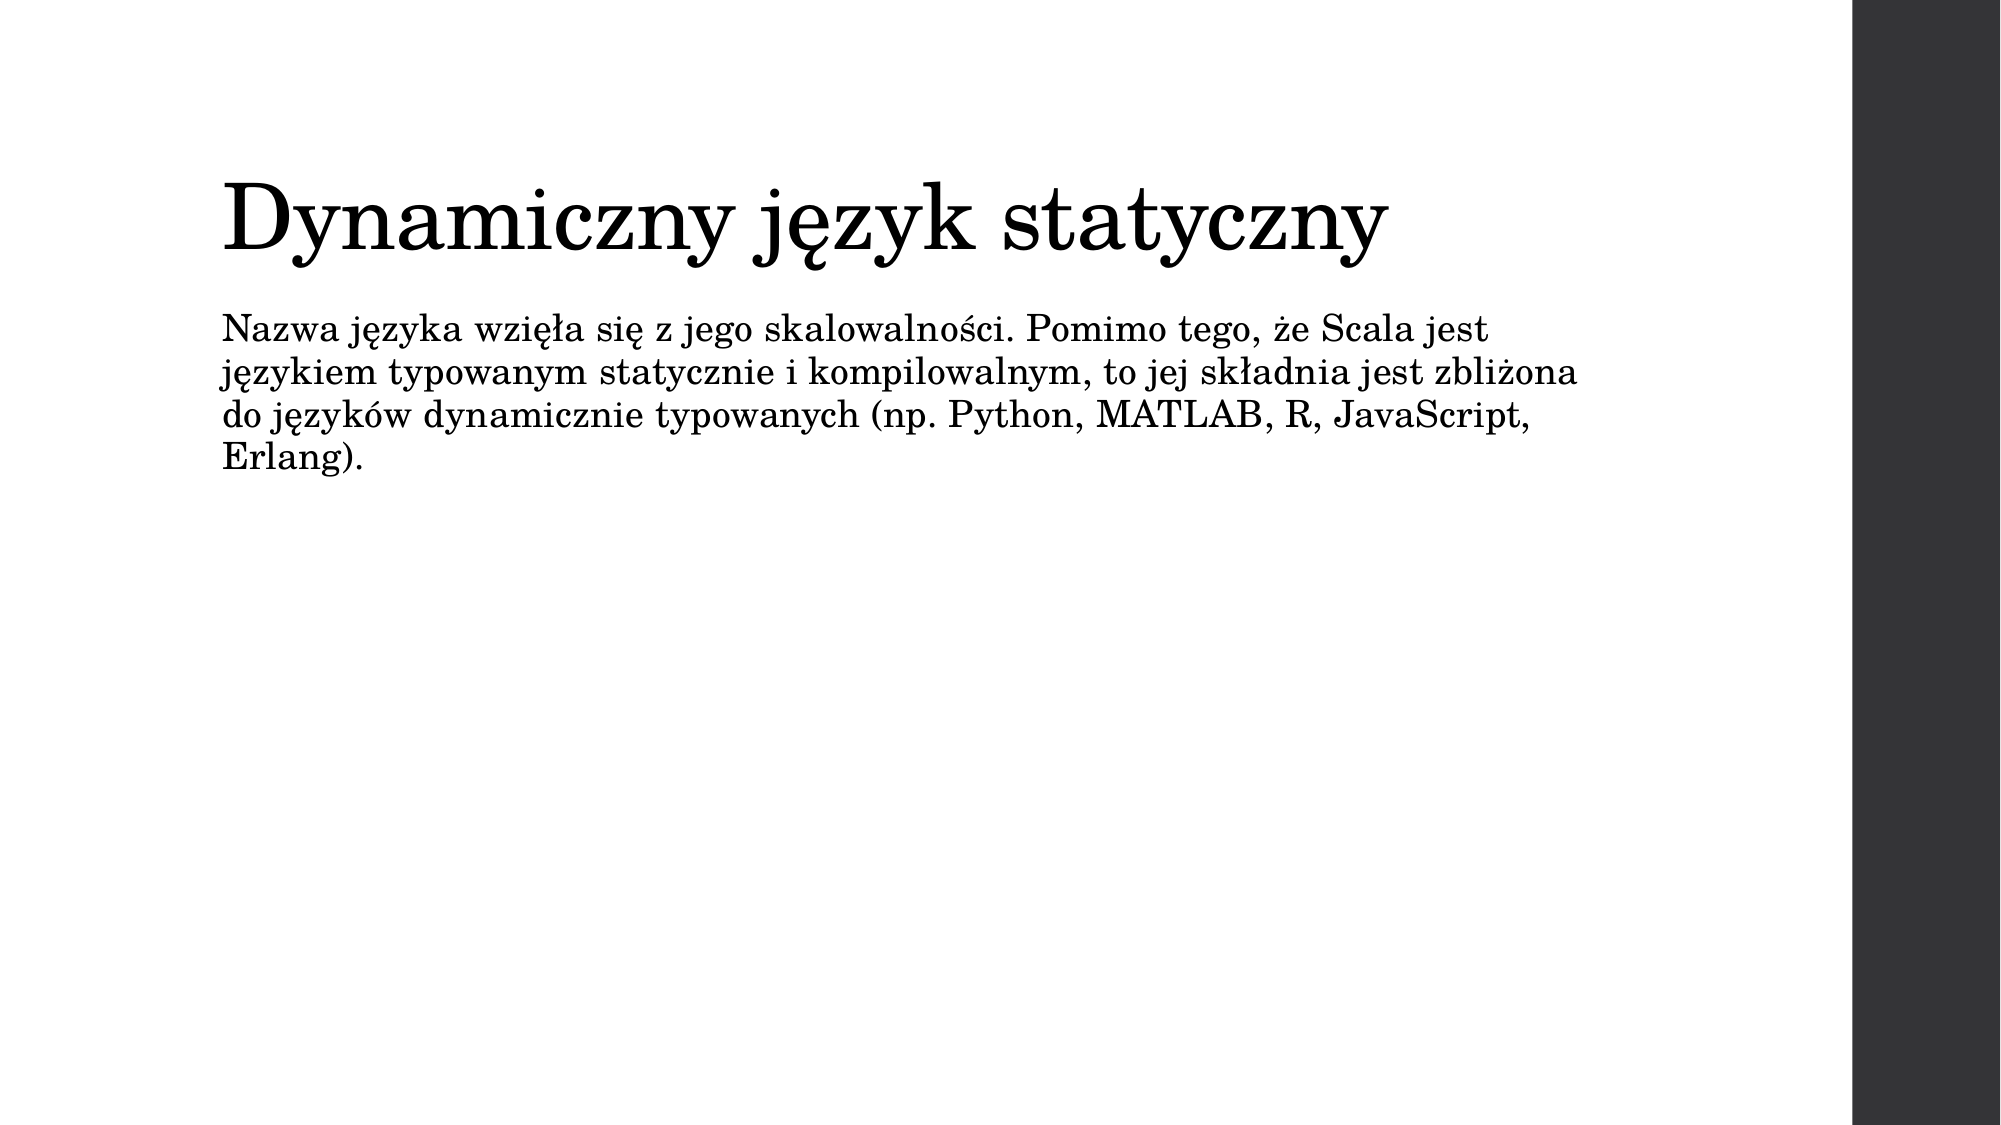

# Dynamiczny język statyczny
Nazwa języka wzięła się z jego skalowalności. Pomimo tego, że Scala jest językiem typowanym statycznie i kompilowalnym, to jej składnia jest zbliżona do języków dynamicznie typowanych (np. Python, MATLAB, R, JavaScript, Erlang).